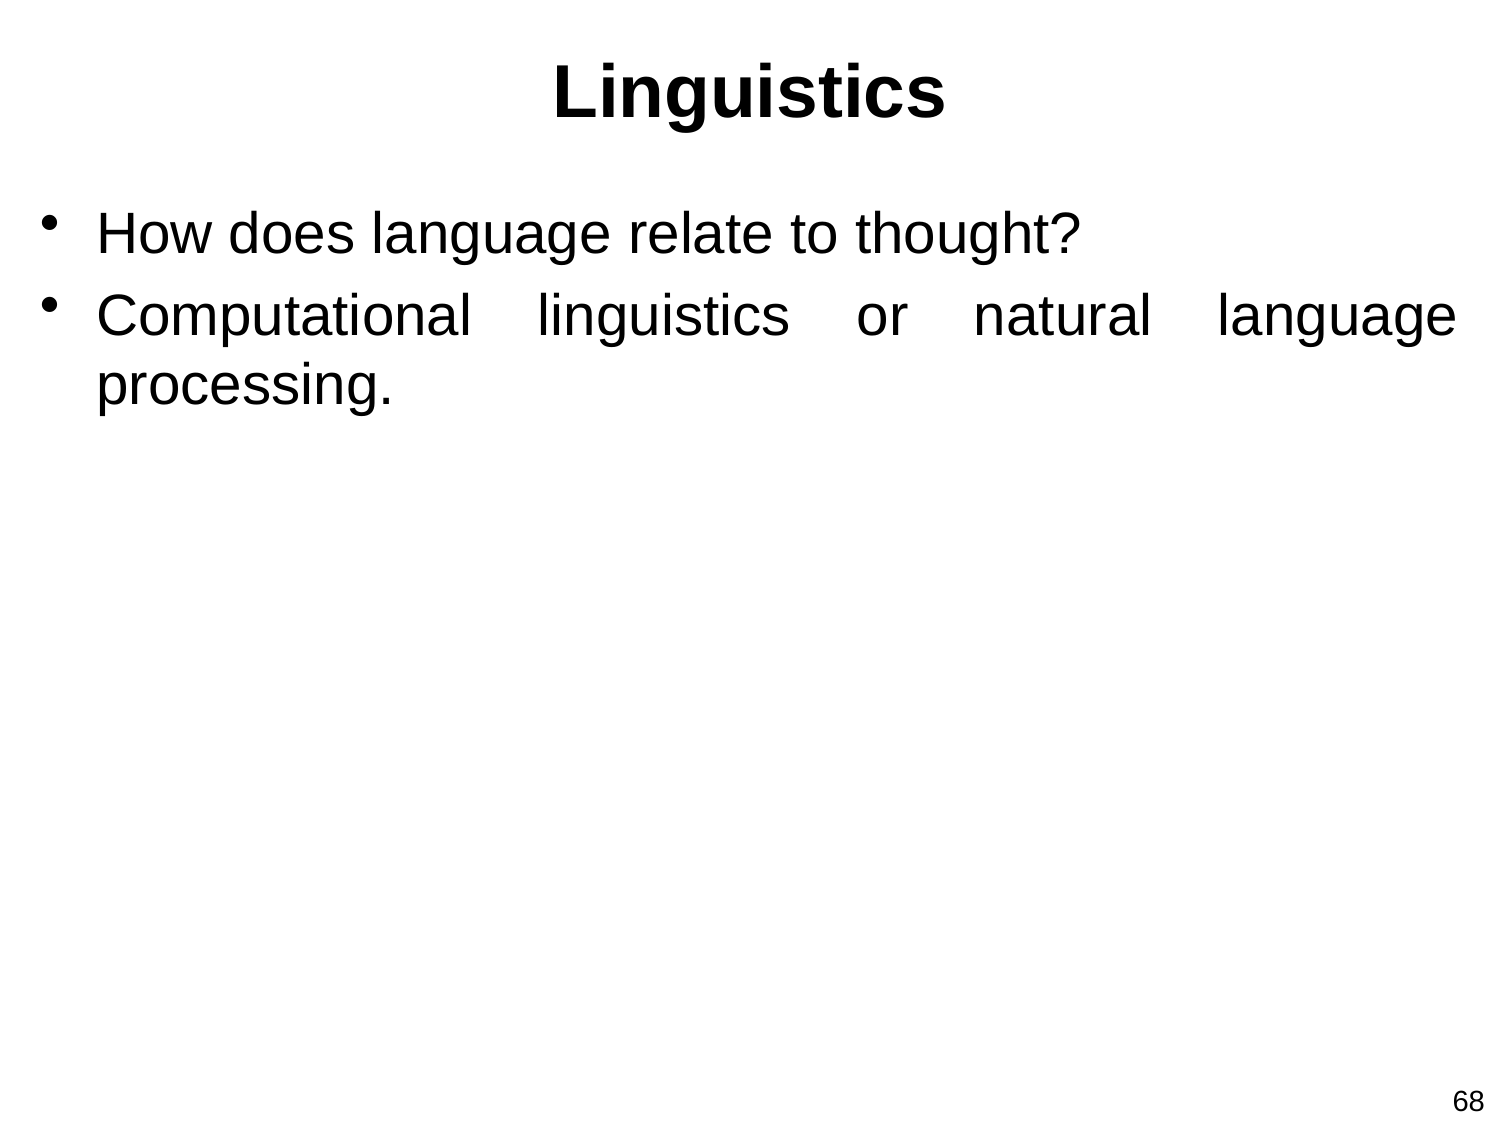

# Linguistics
How does language relate to thought?
Computational linguistics or natural language processing.
68